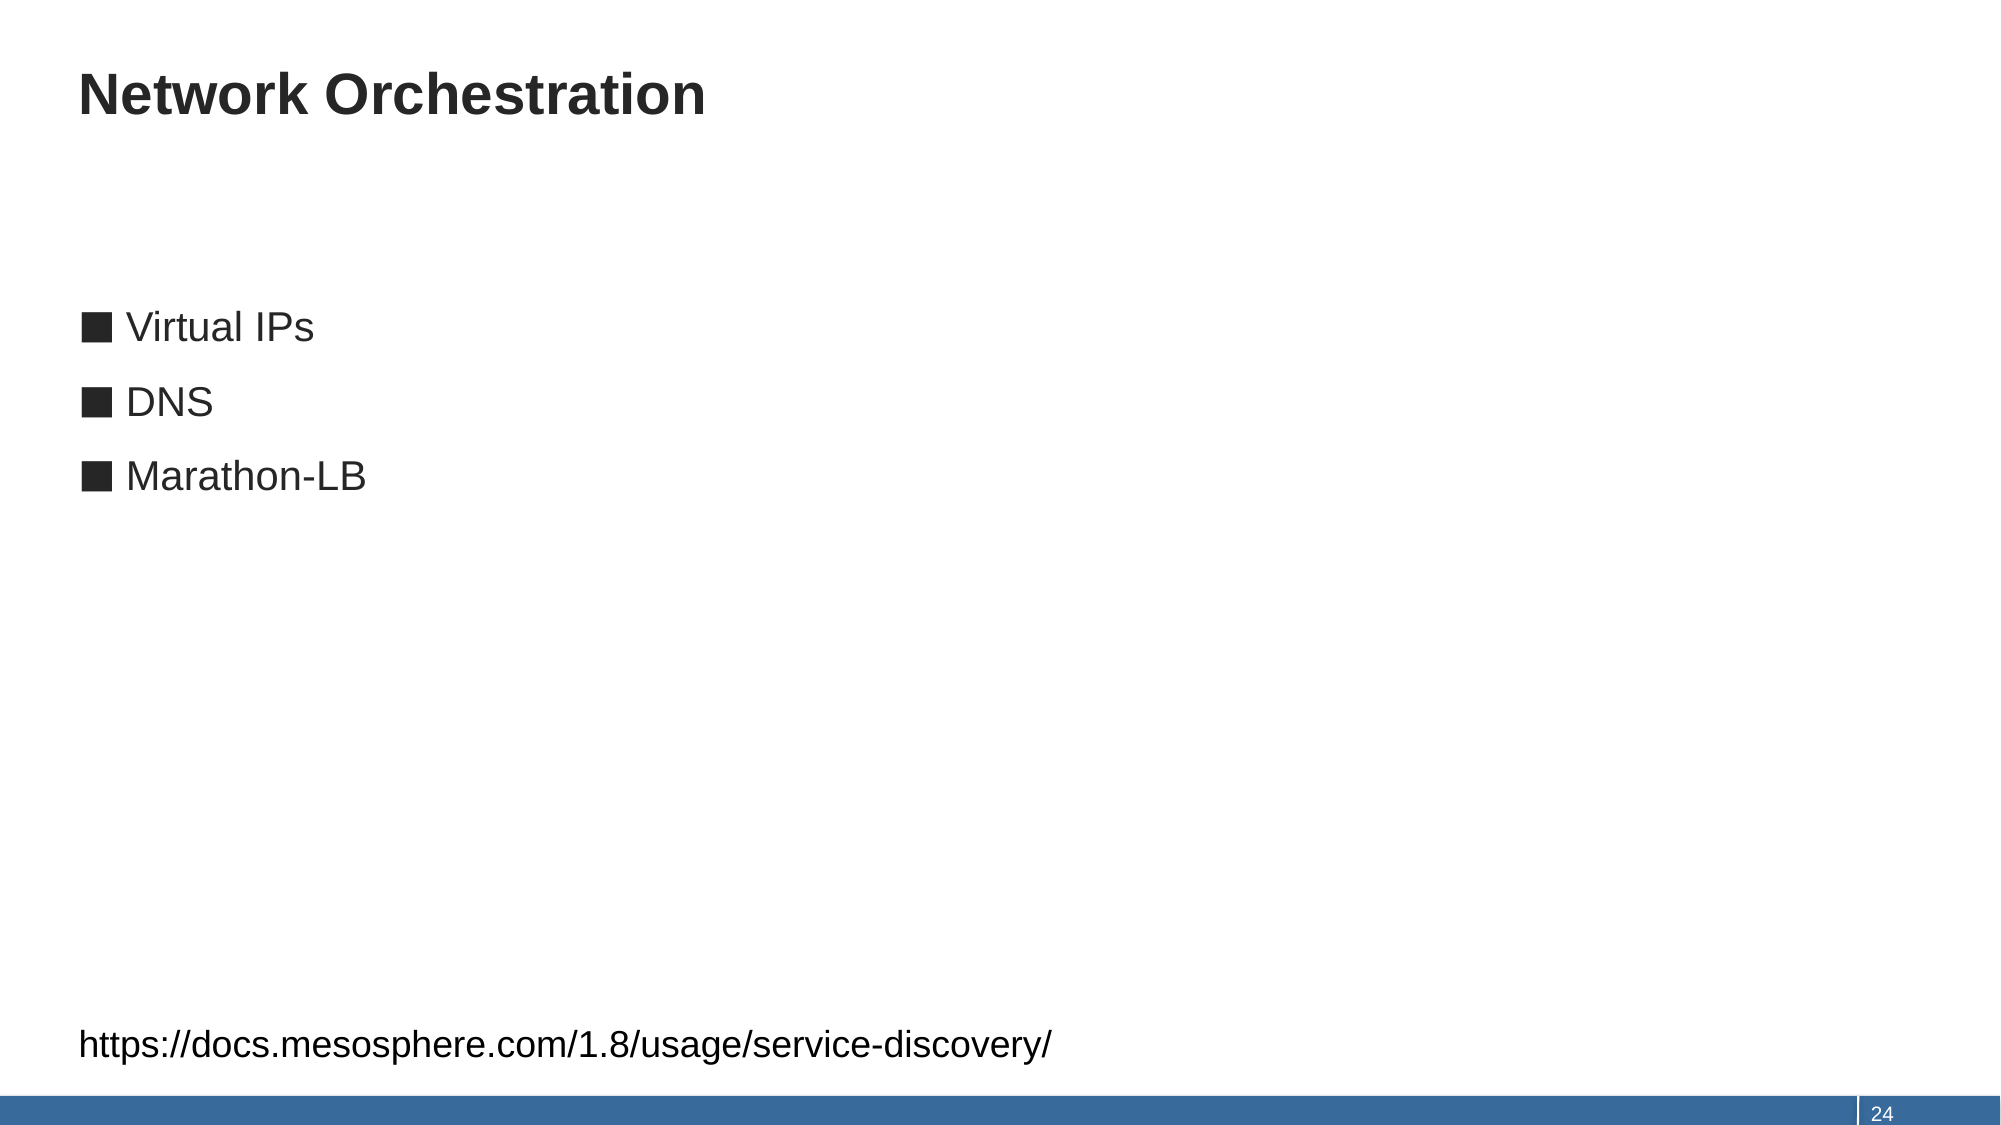

# Network Orchestration
Virtual IPs
DNS
Marathon-LB
https://docs.mesosphere.com/1.8/usage/service-discovery/
24